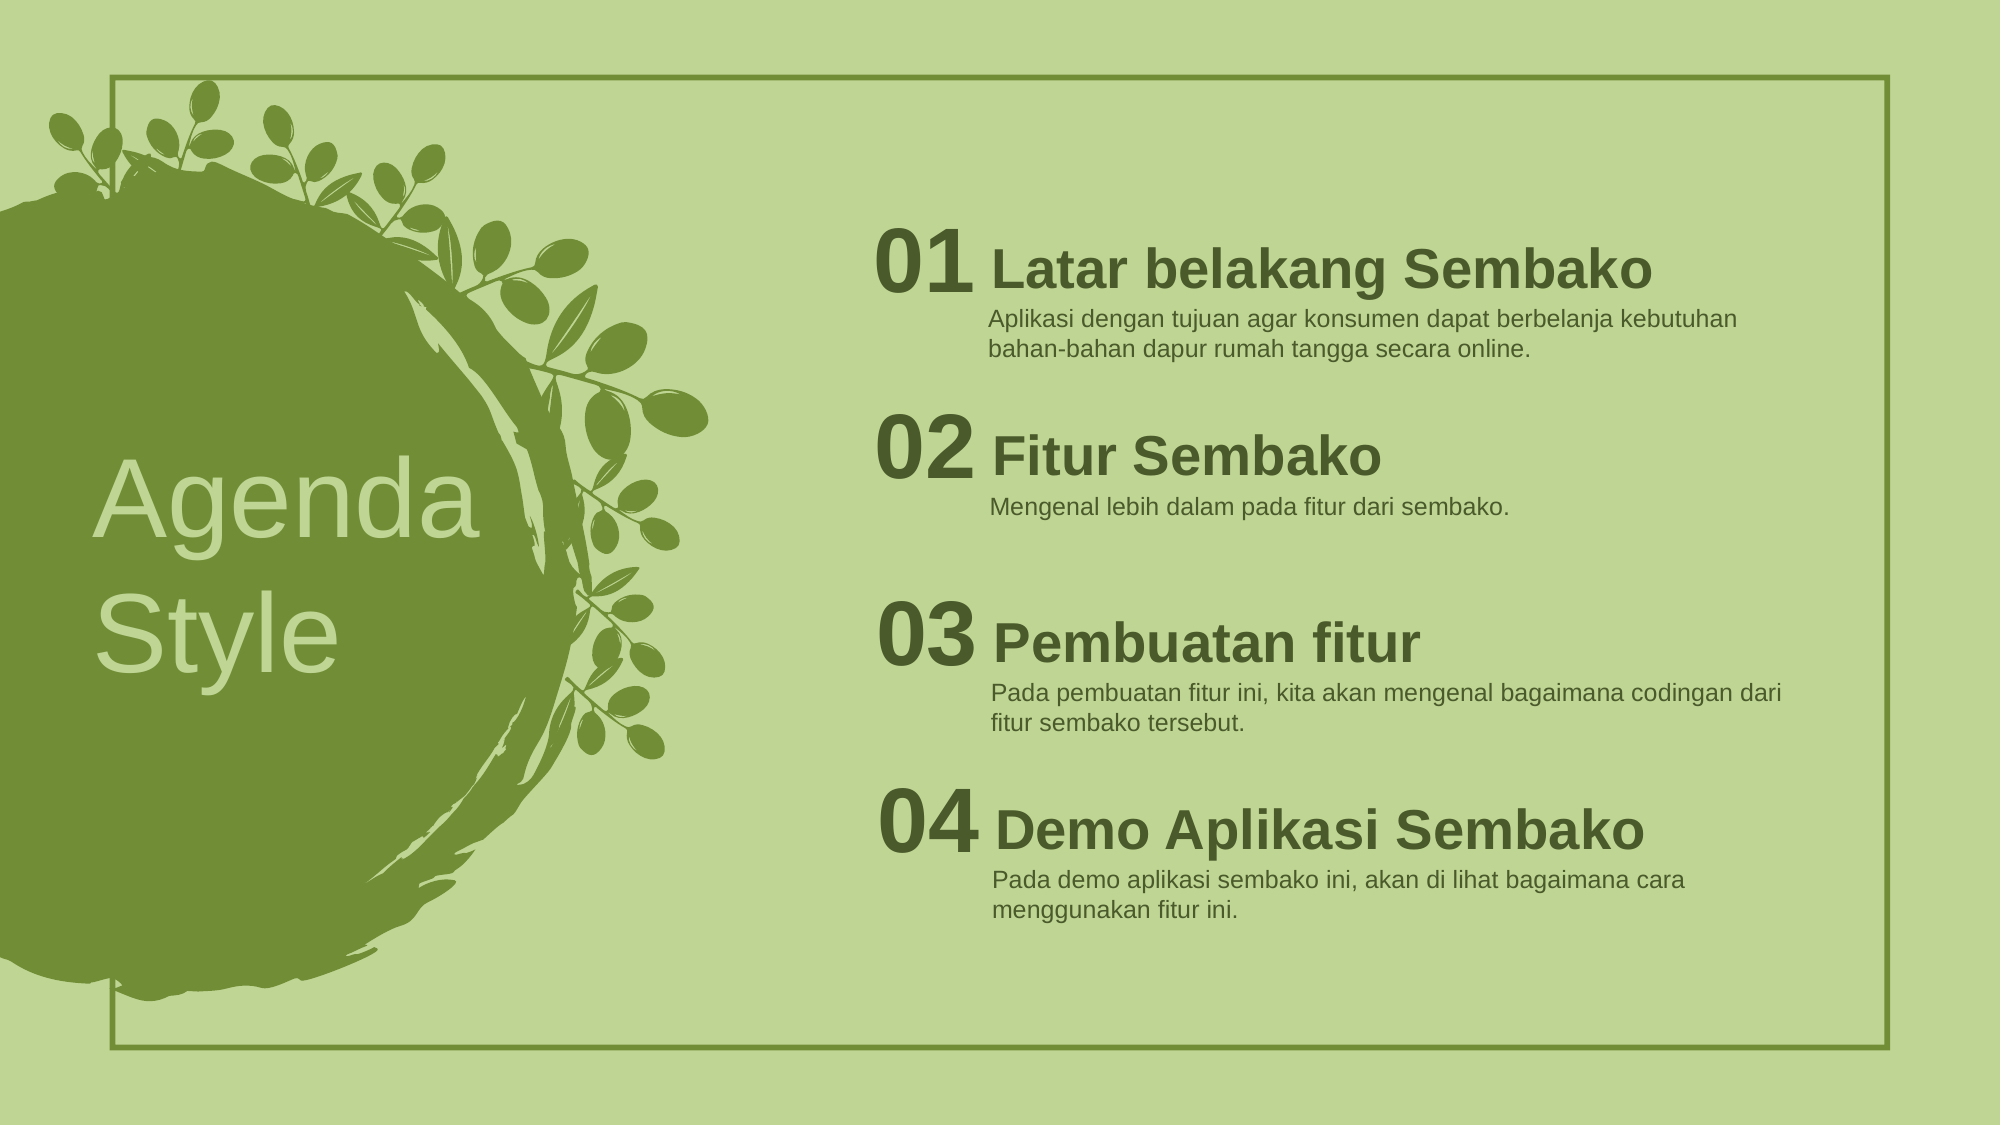

01
Latar belakang Sembako
Aplikasi dengan tujuan agar konsumen dapat berbelanja kebutuhan bahan-bahan dapur rumah tangga secara online.
02
Fitur Sembako
Mengenal lebih dalam pada fitur dari sembako.
03
Pembuatan fitur
Pada pembuatan fitur ini, kita akan mengenal bagaimana codingan dari fitur sembako tersebut.
04
Demo Aplikasi Sembako
Pada demo aplikasi sembako ini, akan di lihat bagaimana cara menggunakan fitur ini.
Agenda
Style